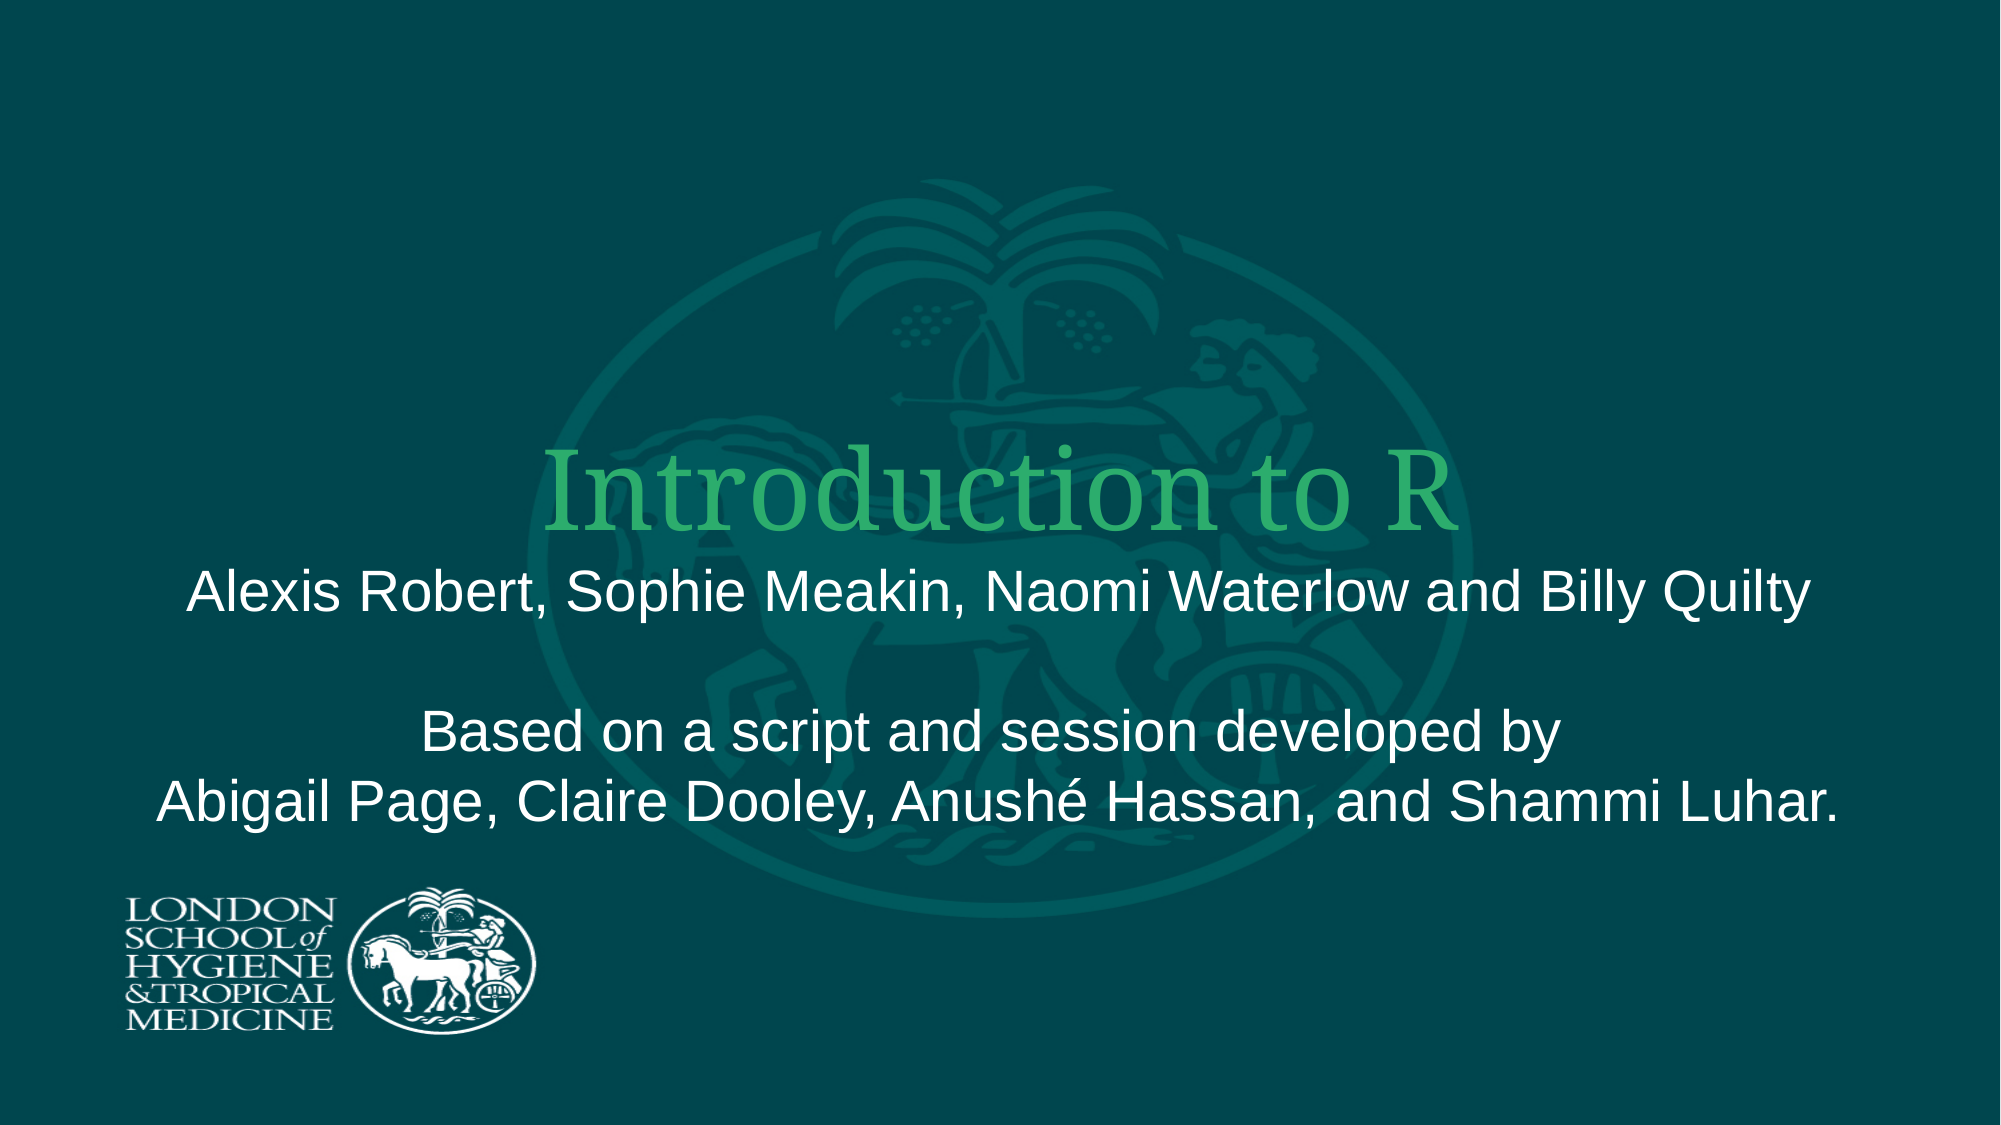

Introduction to R
Alexis Robert, Sophie Meakin, Naomi Waterlow and Billy Quilty

Based on a script and session developed by
Abigail Page, Claire Dooley, Anushé Hassan, and Shammi Luhar.